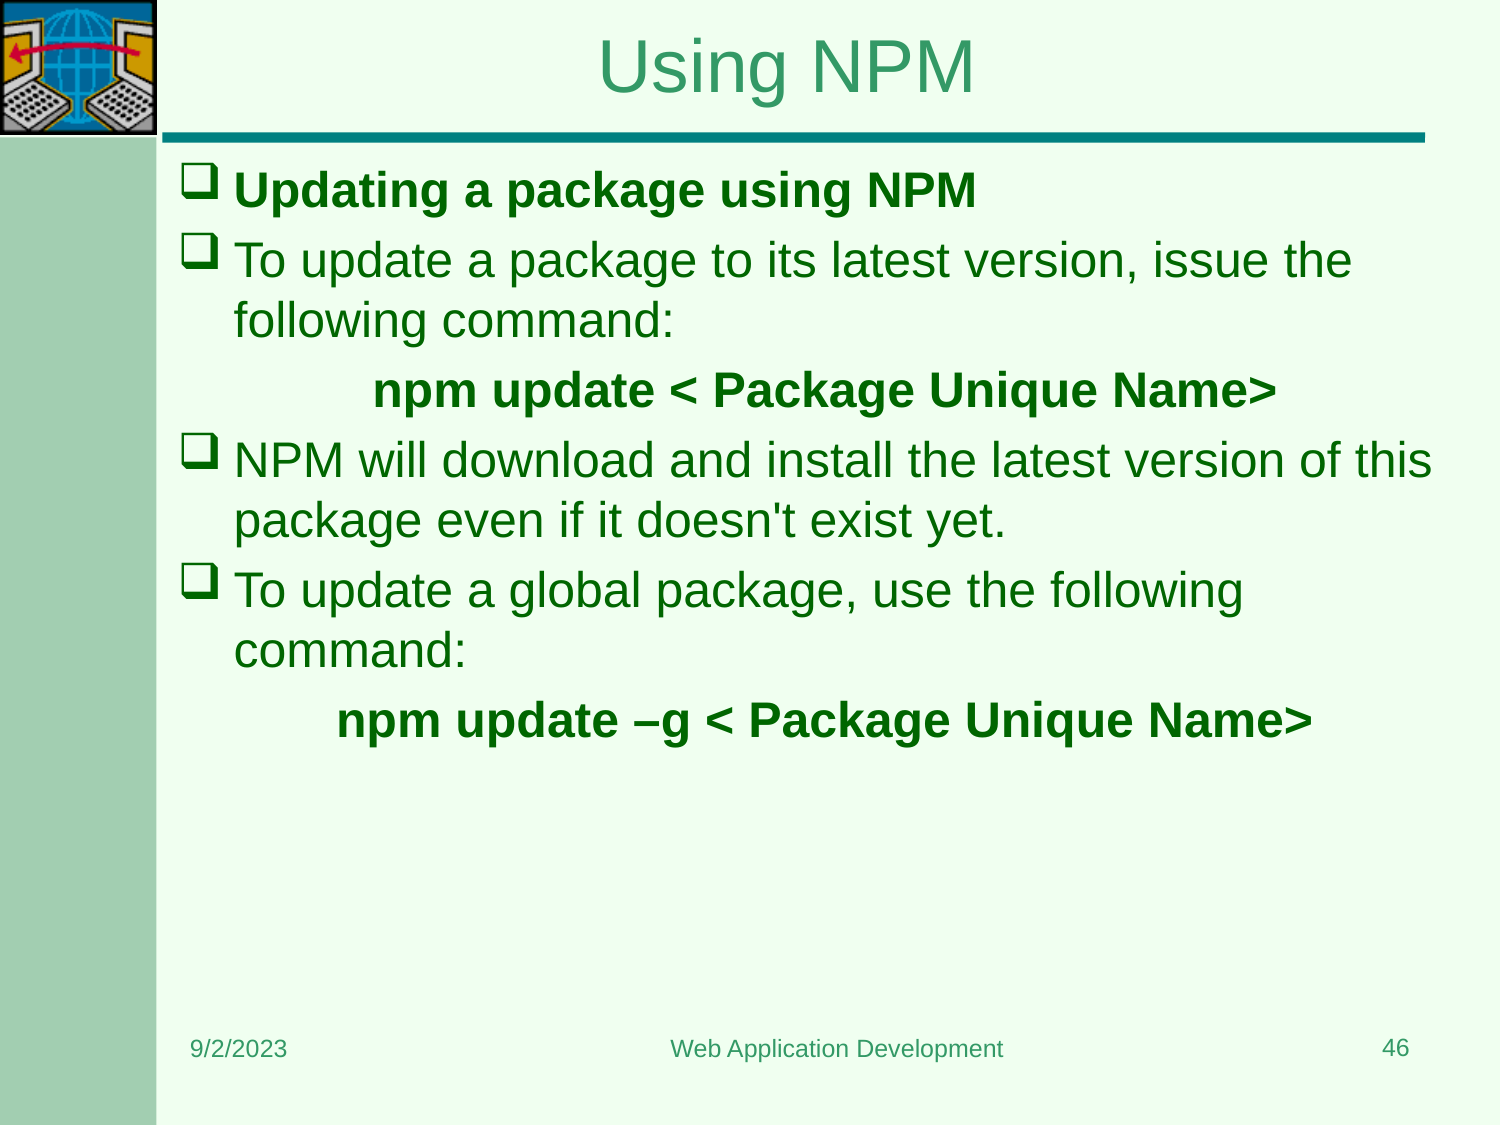

# Using NPM
Updating a package using NPM
To update a package to its latest version, issue the following command:
npm update < Package Unique Name>
NPM will download and install the latest version of this package even if it doesn't exist yet.
To update a global package, use the following command:
npm update –g < Package Unique Name>

46
9/2/2023
Web Application Development